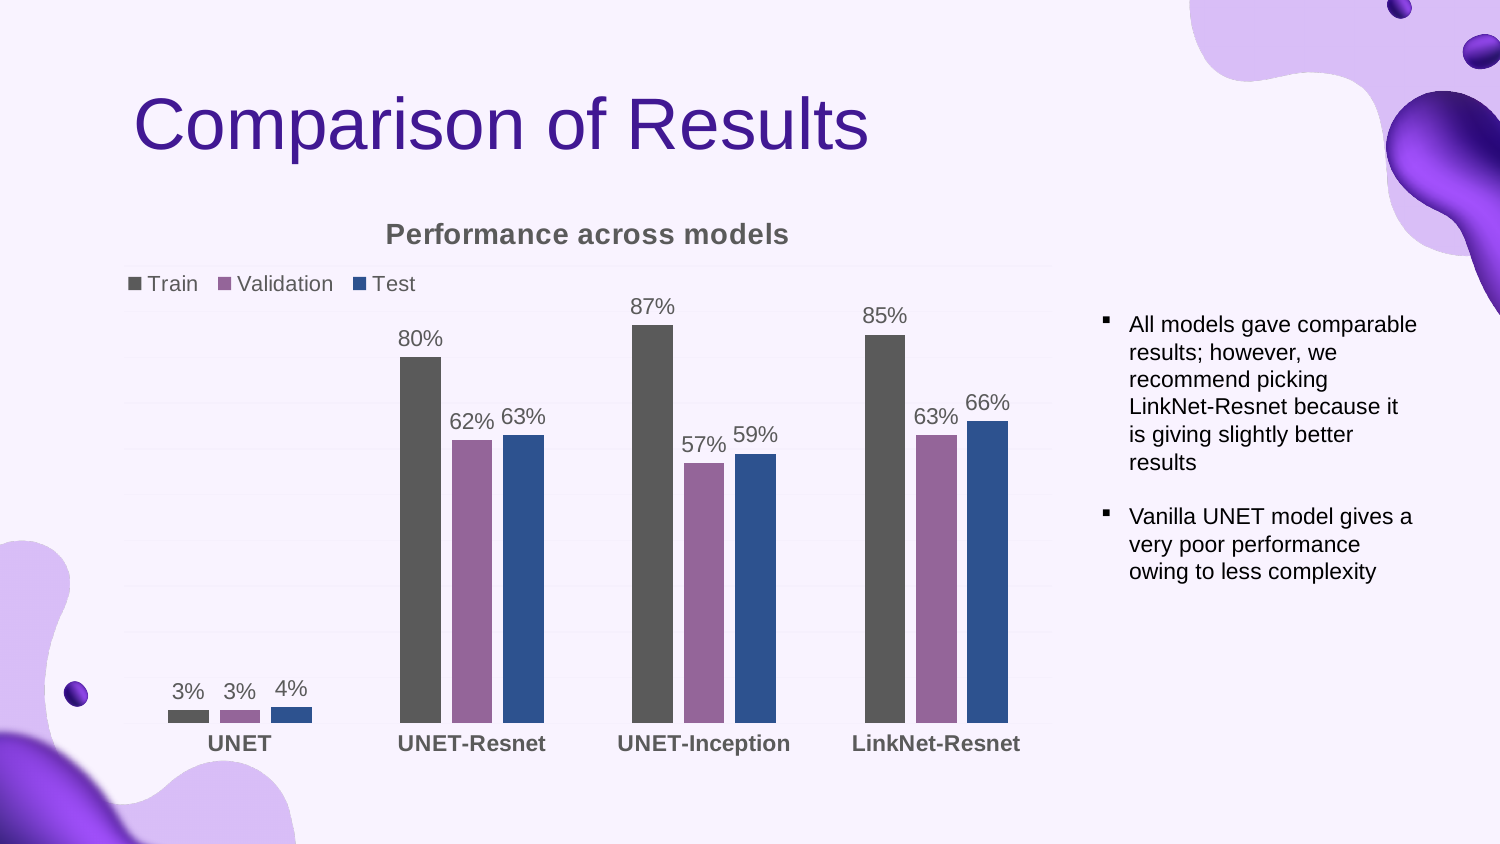

# Comparison of Results

### Chart: Performance across models

| Category | Train | Validation | Test |
|---|---|---|---|
| UNET | 0.03 | 0.03 | 0.035 |
| UNET-Resnet | 0.8 | 0.62 | 0.63 |
| UNET-Inception | 0.87 | 0.57 | 0.59 |
| LinkNet-Resnet | 0.85 | 0.63 | 0.66 |
All models gave comparable results; however, we recommend picking LinkNet-Resnet because it is giving slightly better results
Vanilla UNET model gives a very poor performance owing to less complexity